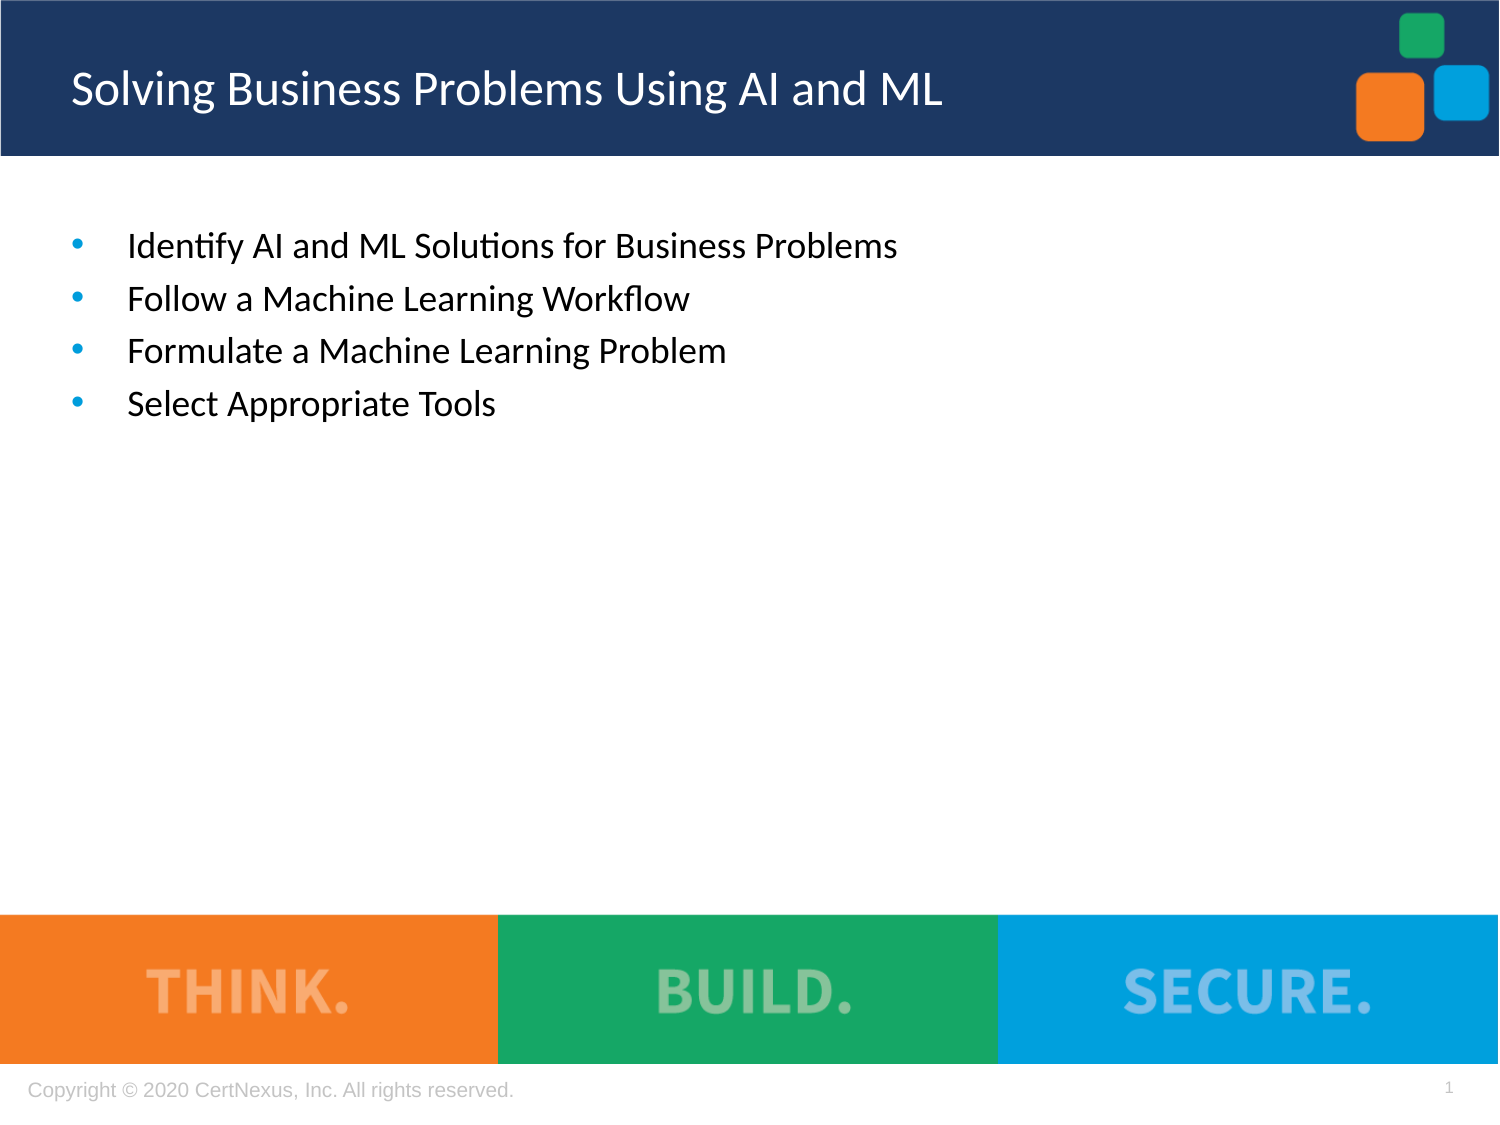

# Solving Business Problems Using AI and ML
Identify AI and ML Solutions for Business Problems
Follow a Machine Learning Workflow
Formulate a Machine Learning Problem
Select Appropriate Tools
1